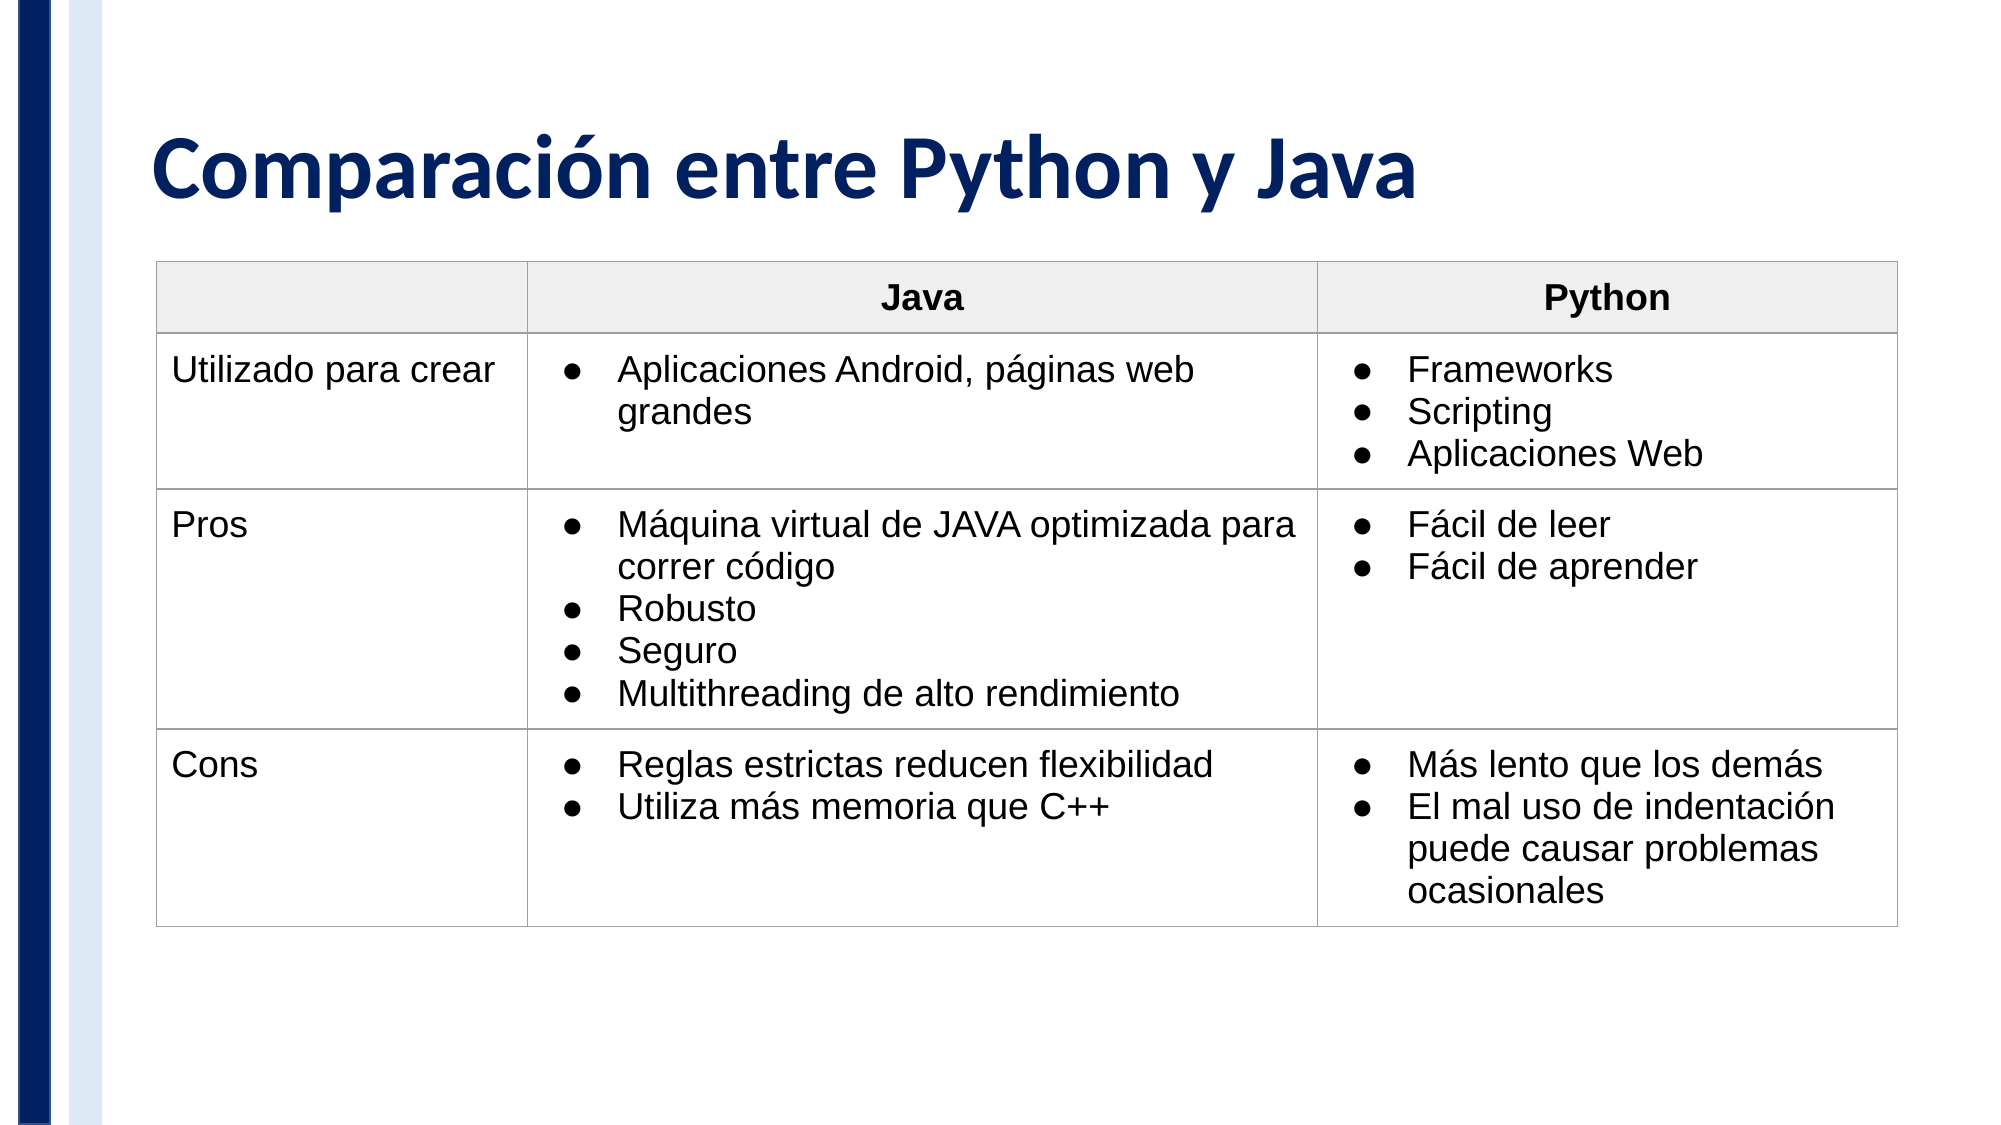

# Comparación entre Python y Java
|  | Java | Python |
| --- | --- | --- |
| Utilizado para crear | Aplicaciones Android, páginas web grandes | Frameworks Scripting Aplicaciones Web |
| Pros | Máquina virtual de JAVA optimizada para correr código Robusto Seguro Multithreading de alto rendimiento | Fácil de leer Fácil de aprender |
| Cons | Reglas estrictas reducen flexibilidad Utiliza más memoria que C++ | Más lento que los demás El mal uso de indentación puede causar problemas ocasionales |